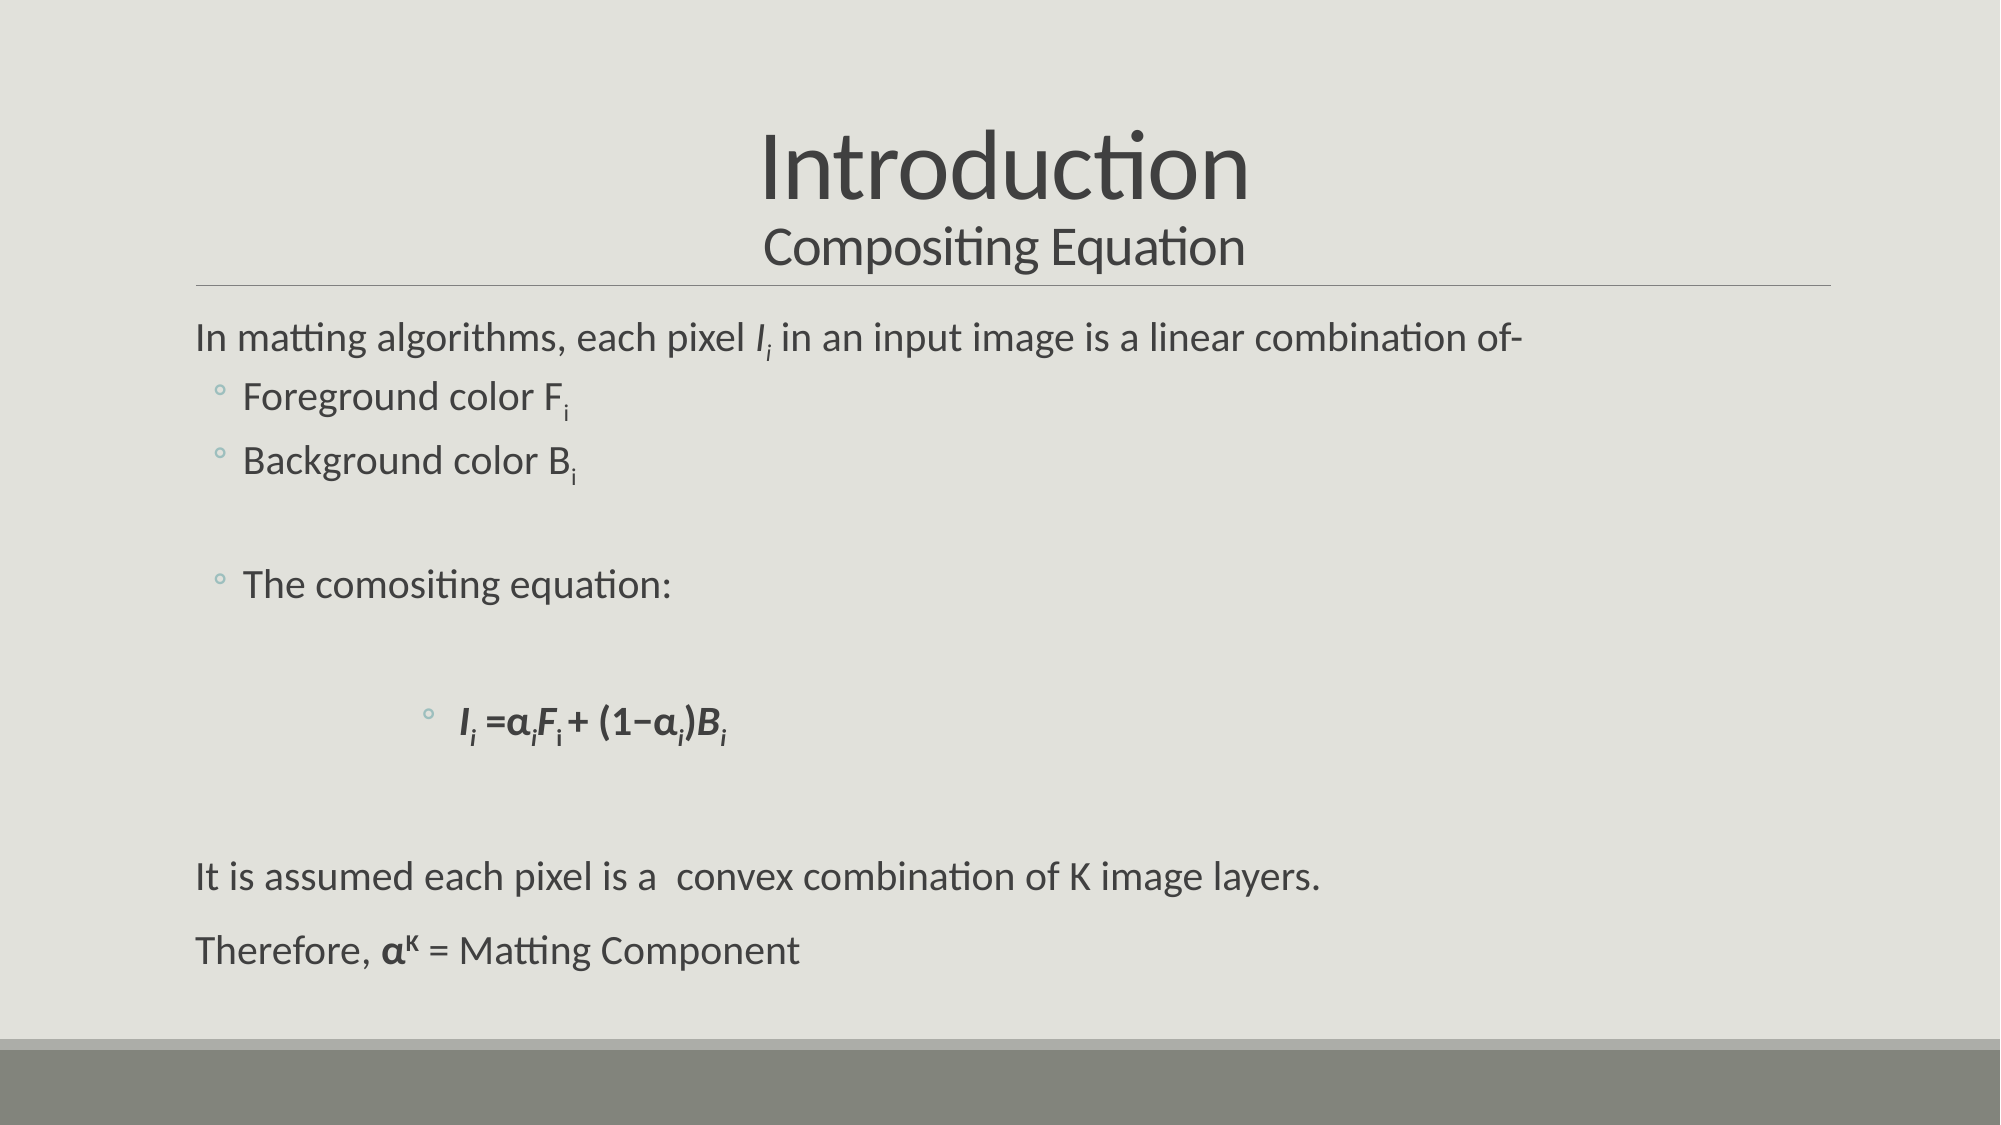

# Introduction Compositing Equation
In matting algorithms, each pixel Ii in an input image is a linear combination of-
Foreground color Fi
Background color Bi

The comositing equation:

Ii =αiFi + (1−αi)Bi

It is assumed each pixel is a  convex combination of K image layers.
Therefore, αK = Matting Component